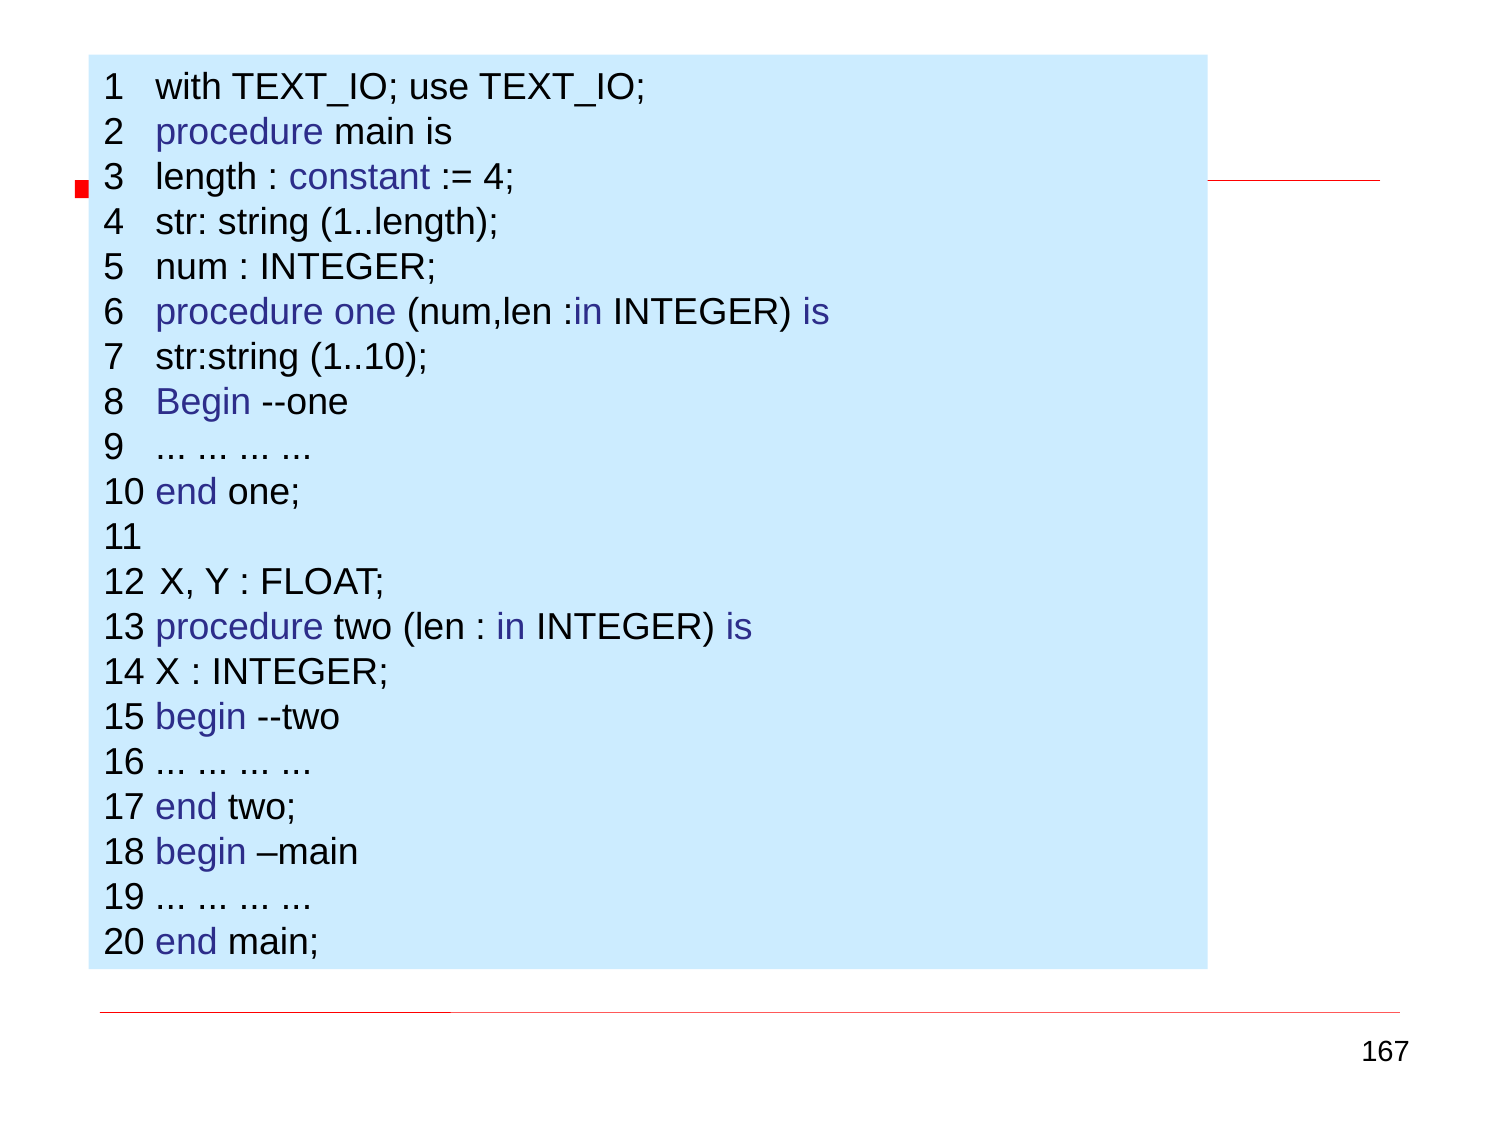

1   with TEXT_IO; use TEXT_IO;
2   procedure main is
3   length : constant := 4;
4   str: string (1..length);
5   num : INTEGER;
6   procedure one (num,len :in INTEGER) is
7   str:string (1..10);
8   Begin --one
9   ... ... ... ...
10 end one;
11
X, Y : FLOAT;
13 procedure two (len : in INTEGER) is
14 X : INTEGER;
15 begin --two
16 ... ... ... ...
17 end two;
18 begin –main
19 ... ... ... ...
20 end main;
167